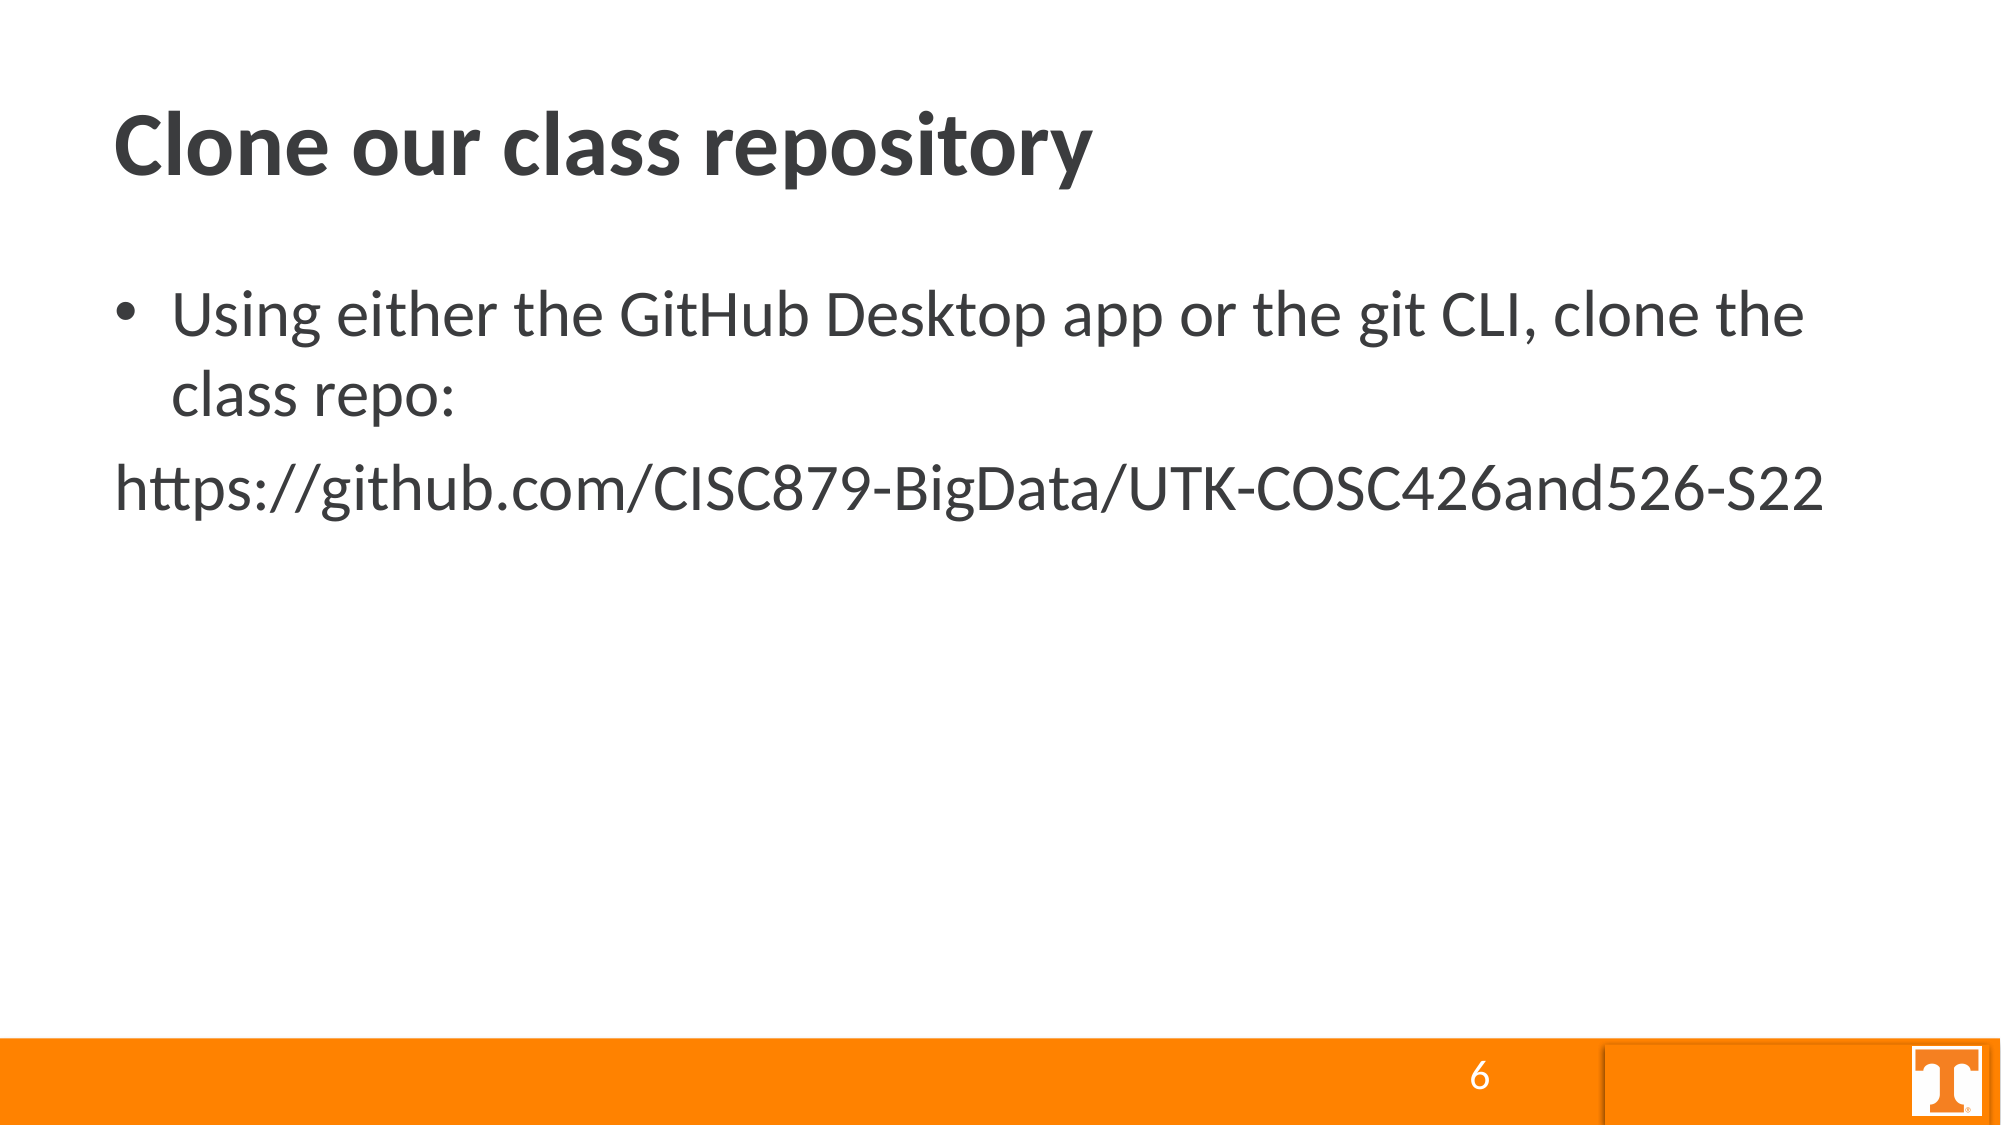

# Clone our class repository
Using either the GitHub Desktop app or the git CLI, clone the class repo:
https://github.com/CISC879-BigData/UTK-COSC426and526-S22
6